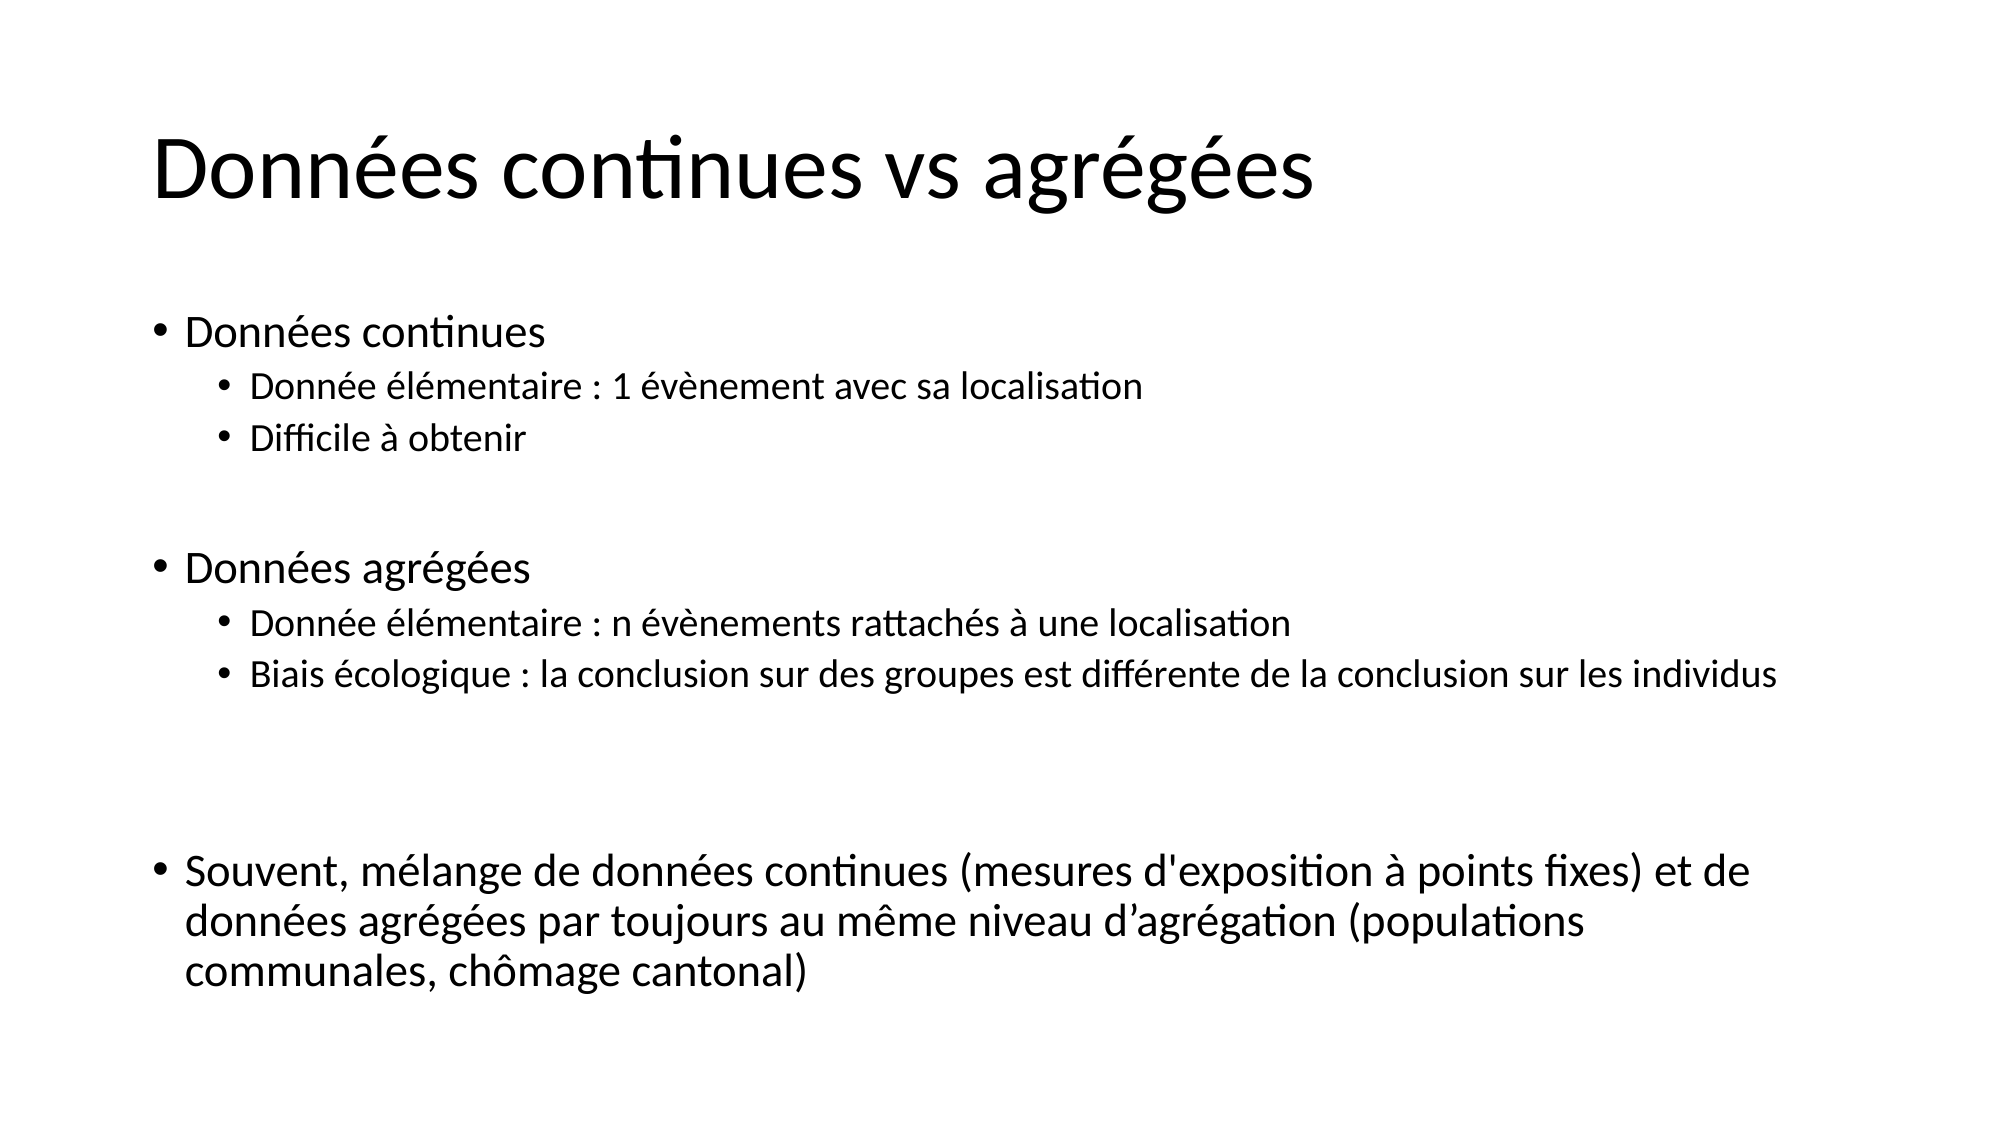

# Données continues vs agrégées
Données continues
Donnée élémentaire : 1 évènement avec sa localisation
Difficile à obtenir

Données agrégées
Donnée élémentaire : n évènements rattachés à une localisation
Biais écologique : la conclusion sur des groupes est différente de la conclusion sur les individus

Souvent, mélange de données continues (mesures d'exposition à points fixes) et de données agrégées par toujours au même niveau d’agrégation (populations communales, chômage cantonal)